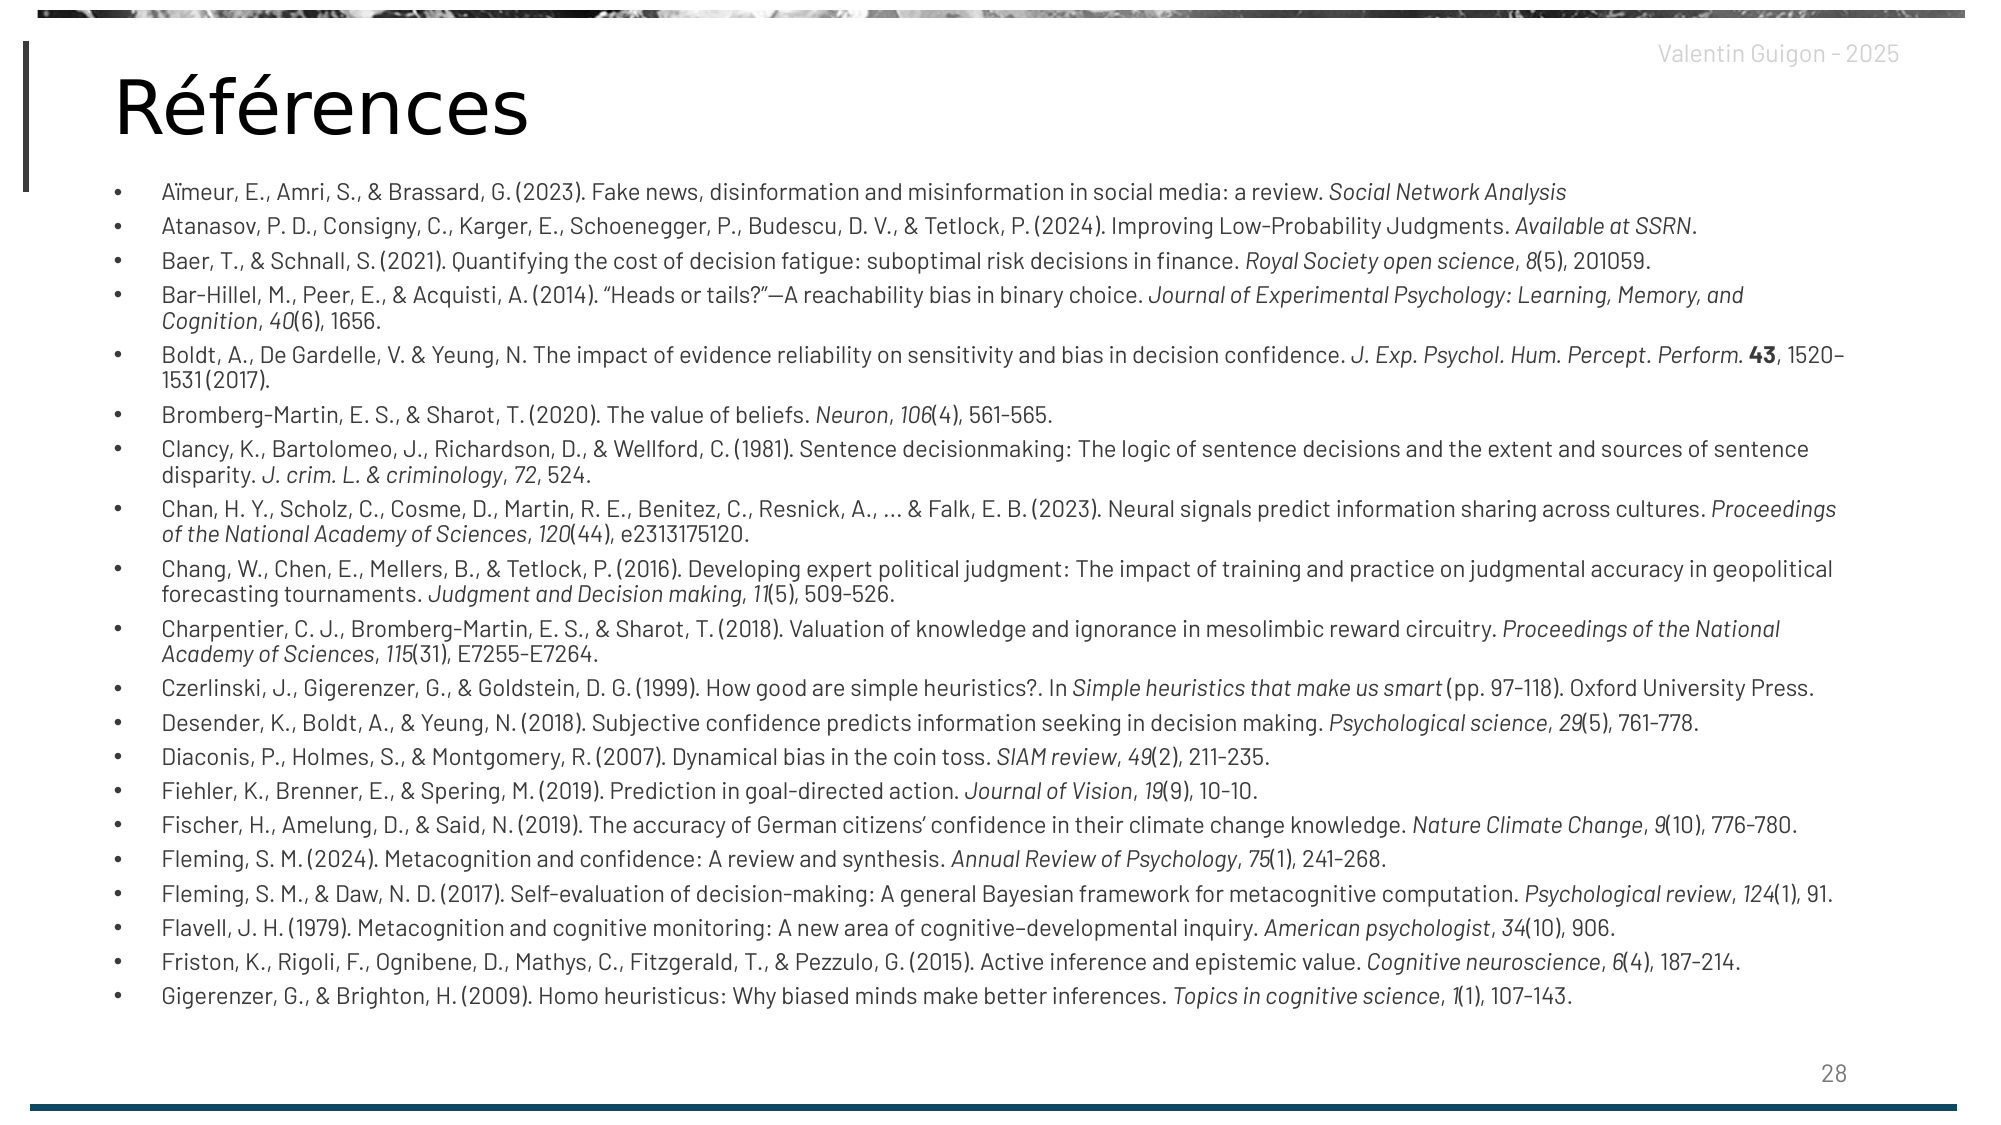

# Références
Valentin Guigon - 2025
Aïmeur, E., Amri, S., & Brassard, G. (2023). Fake news, disinformation and misinformation in social media: a review. Social Network Analysis
Atanasov, P. D., Consigny, C., Karger, E., Schoenegger, P., Budescu, D. V., & Tetlock, P. (2024). Improving Low-Probability Judgments. Available at SSRN.
Baer, T., & Schnall, S. (2021). Quantifying the cost of decision fatigue: suboptimal risk decisions in finance. Royal Society open science, 8(5), 201059.
Bar-Hillel, M., Peer, E., & Acquisti, A. (2014). “Heads or tails?”—A reachability bias in binary choice. Journal of Experimental Psychology: Learning, Memory, and Cognition, 40(6), 1656.
Boldt, A., De Gardelle, V. & Yeung, N. The impact of evidence reliability on sensitivity and bias in decision confidence. J. Exp. Psychol. Hum. Percept. Perform. 43, 1520–1531 (2017).
Bromberg-Martin, E. S., & Sharot, T. (2020). The value of beliefs. Neuron, 106(4), 561-565.
Clancy, K., Bartolomeo, J., Richardson, D., & Wellford, C. (1981). Sentence decisionmaking: The logic of sentence decisions and the extent and sources of sentence disparity. J. crim. L. & criminology, 72, 524.
Chan, H. Y., Scholz, C., Cosme, D., Martin, R. E., Benitez, C., Resnick, A., ... & Falk, E. B. (2023). Neural signals predict information sharing across cultures. Proceedings of the National Academy of Sciences, 120(44), e2313175120.
Chang, W., Chen, E., Mellers, B., & Tetlock, P. (2016). Developing expert political judgment: The impact of training and practice on judgmental accuracy in geopolitical forecasting tournaments. Judgment and Decision making, 11(5), 509-526.
Charpentier, C. J., Bromberg-Martin, E. S., & Sharot, T. (2018). Valuation of knowledge and ignorance in mesolimbic reward circuitry. Proceedings of the National Academy of Sciences, 115(31), E7255-E7264.
Czerlinski, J., Gigerenzer, G., & Goldstein, D. G. (1999). How good are simple heuristics?. In Simple heuristics that make us smart (pp. 97-118). Oxford University Press.
Desender, K., Boldt, A., & Yeung, N. (2018). Subjective confidence predicts information seeking in decision making. Psychological science, 29(5), 761-778.
Diaconis, P., Holmes, S., & Montgomery, R. (2007). Dynamical bias in the coin toss. SIAM review, 49(2), 211-235.
Fiehler, K., Brenner, E., & Spering, M. (2019). Prediction in goal-directed action. Journal of Vision, 19(9), 10-10.
Fischer, H., Amelung, D., & Said, N. (2019). The accuracy of German citizens’ confidence in their climate change knowledge. Nature Climate Change, 9(10), 776-780.
Fleming, S. M. (2024). Metacognition and confidence: A review and synthesis. Annual Review of Psychology, 75(1), 241-268.
Fleming, S. M., & Daw, N. D. (2017). Self-evaluation of decision-making: A general Bayesian framework for metacognitive computation. Psychological review, 124(1), 91.
Flavell, J. H. (1979). Metacognition and cognitive monitoring: A new area of cognitive–developmental inquiry. American psychologist, 34(10), 906.
Friston, K., Rigoli, F., Ognibene, D., Mathys, C., Fitzgerald, T., & Pezzulo, G. (2015). Active inference and epistemic value. Cognitive neuroscience, 6(4), 187-214.
Gigerenzer, G., & Brighton, H. (2009). Homo heuristicus: Why biased minds make better inferences. Topics in cognitive science, 1(1), 107-143.
28